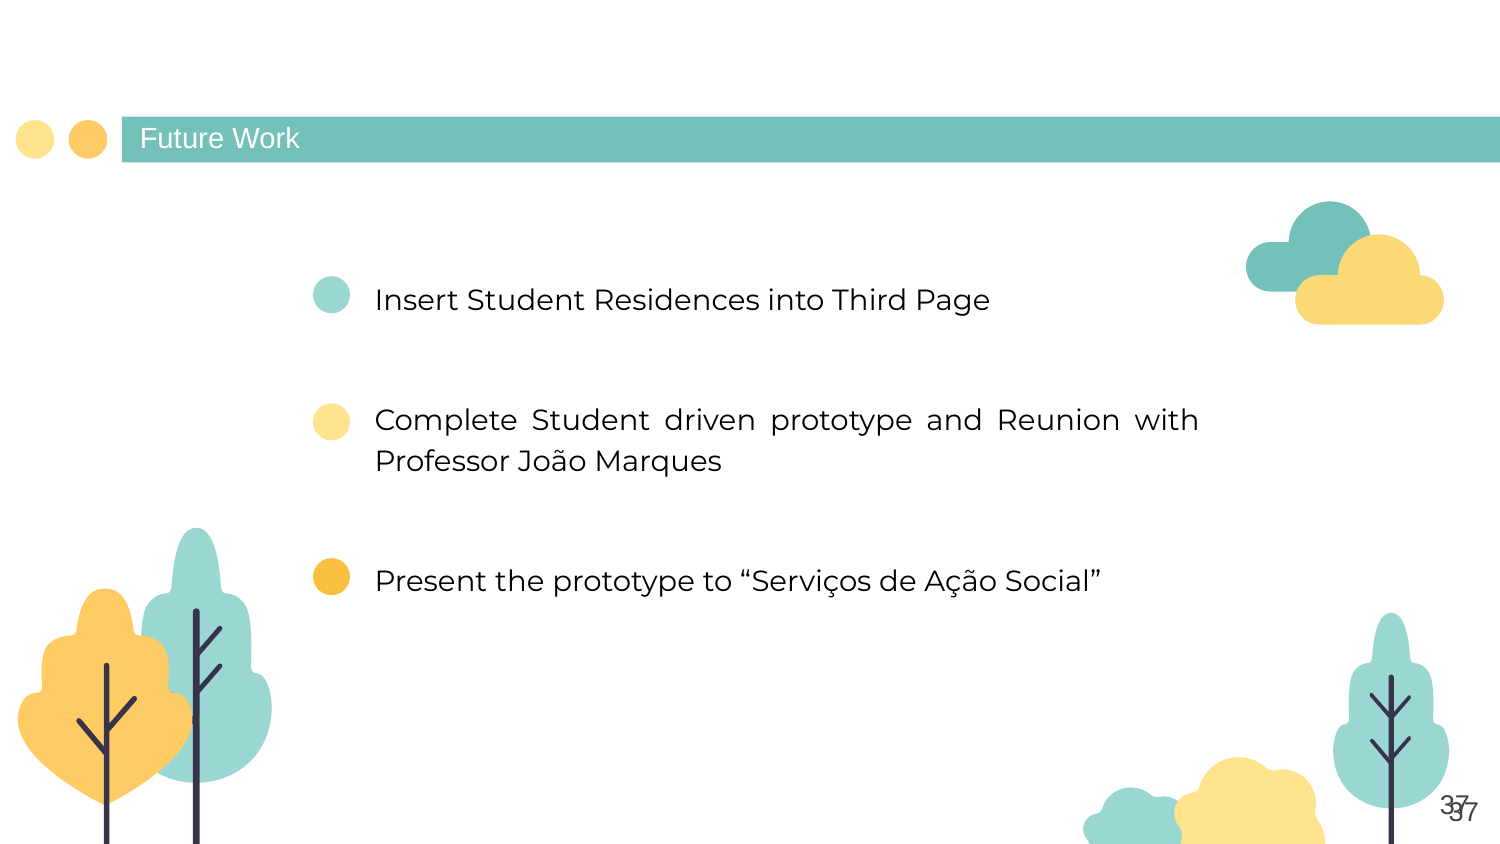

Future Work

Insert Student Residences into Third Page

Complete Student driven prototype and Reunion with Professor João Marques

Present the prototype to “Serviços de Ação Social”

37
37